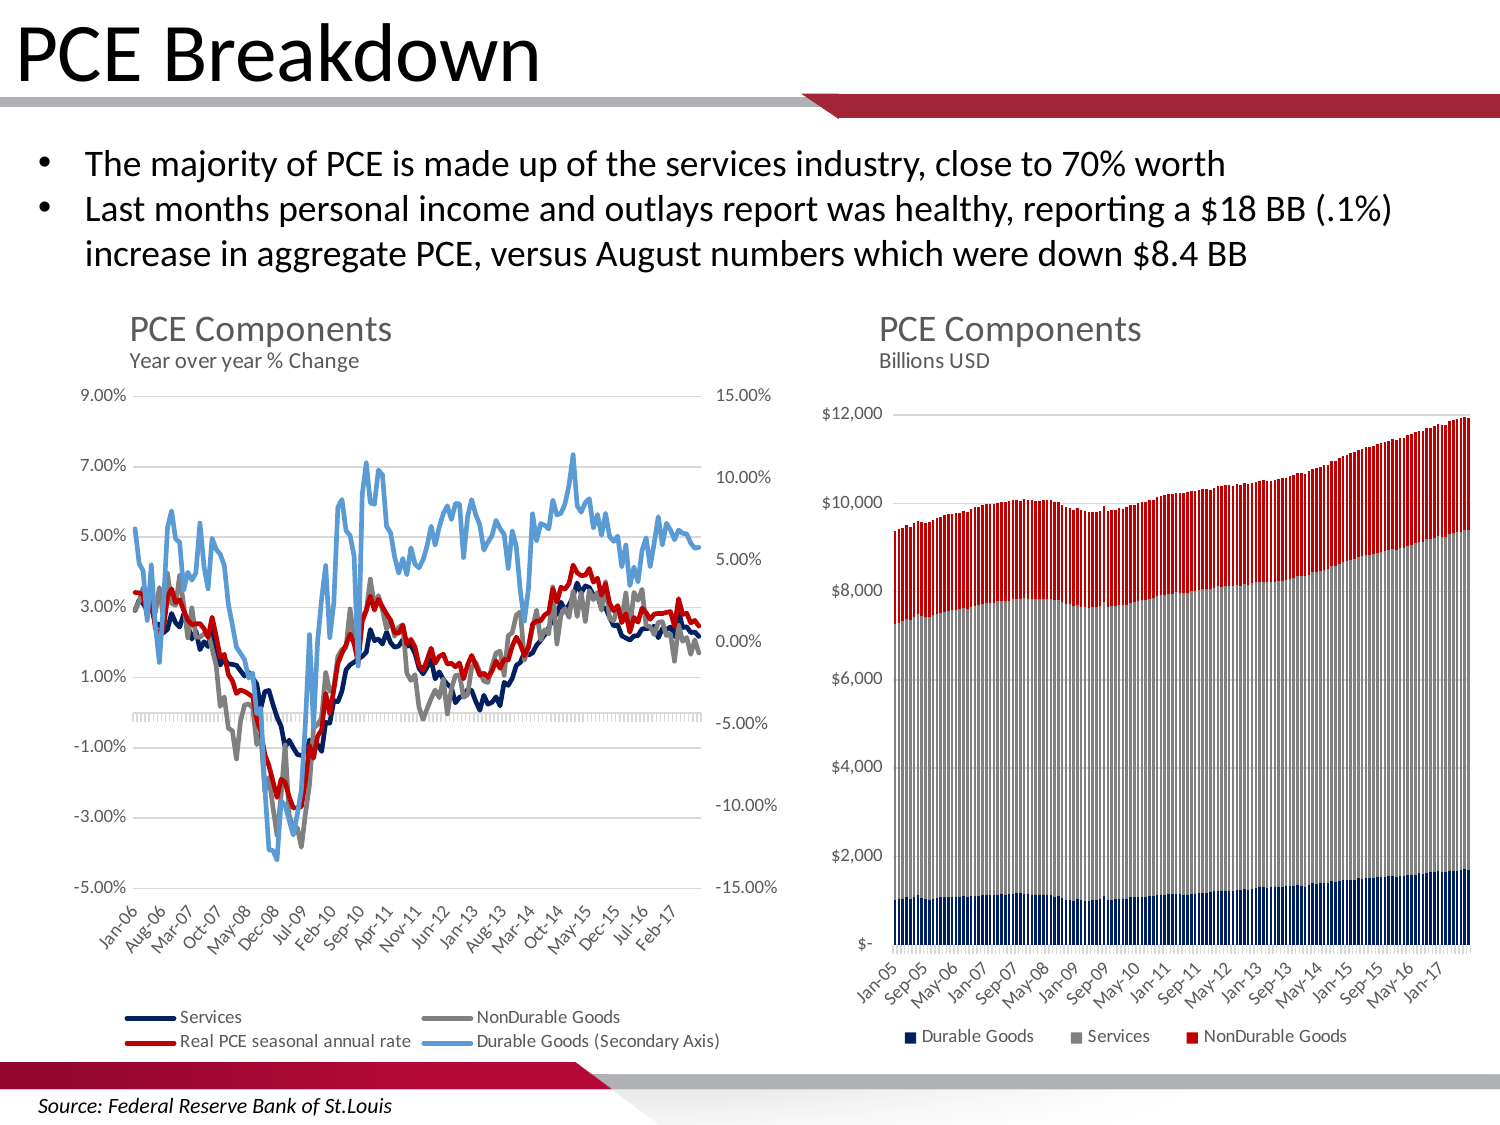

PCE Breakdown

The majority of PCE is made up of the services industry, close to 70% worth
Last months personal income and outlays report was healthy, reporting a $18 BB (.1%) increase in aggregate PCE, versus August numbers which were down $8.4 BB

### Chart

| Category | Services | NonDurable Goods | Real PCE seasonal annual rate |  |
|---|---|---|---|---|
| 42948 | 0.021746057033614808 | 0.016996267174966318 | 0.024681144432954123 | 0.058042702398096585 |
| 42917 | 0.023010074393473554 | 0.020802672924704738 | 0.026289233316945625 | 0.057569560637045214 |
| 42887 | 0.022838412237338346 | 0.016629711751662973 | 0.025597608701286457 | 0.06056790278914566 |
| 42856 | 0.02449585053922947 | 0.021445591739475776 | 0.02834499562122273 | 0.06629799135519956 |
| 42826 | 0.024272039627819826 | 0.020366679952172145 | 0.02801366350574956 | 0.06662412252712195 |
| 42795 | 0.02906382749905896 | 0.024974904637622895 | 0.032487788680828106 | 0.06860599819796637 |
| 42767 | 0.021679270373007098 | 0.014678751905029241 | 0.0246429351386766 | 0.06265761396702237 |
| 42736 | 0.024446121502884017 | 0.022481869460112887 | 0.028825067106440498 | 0.06869332637484503 |
| 42705 | 0.023623958361424963 | 0.021970062771608068 | 0.028579188533279662 | 0.07275890958303786 |
| 42675 | 0.023951772052661434 | 0.025937765548496704 | 0.02825097129195011 | 0.05951995859481141 |
| 42644 | 0.021361165941108075 | 0.025761885412434005 | 0.0282886677888132 | 0.07675654398740406 |
| 42614 | 0.02464583474547552 | 0.022258260693290125 | 0.028110005644933576 | 0.06105524356797701 |
| 42583 | 0.024077875817437693 | 0.024491456468673643 | 0.026611932903956335 | 0.04624959056665569 |
| 42552 | 0.02397045597012899 | 0.02478294542045397 | 0.028493111799093467 | 0.06395463835959649 |
| 42522 | 0.02388878277715619 | 0.035166816952209086 | 0.029812636785822185 | 0.05612075270962156 |
| 42491 | 0.021988828036438632 | 0.032009508586417434 | 0.025784932847104834 | 0.03697844571880571 |
| 42461 | 0.021833404013734847 | 0.03429796355841364 | 0.02717687287401677 | 0.04606141522029372 |
| 42430 | 0.020691547749725602 | 0.02388587403387597 | 0.022908473364318848 | 0.03469401345142166 |
| 42401 | 0.021304323968393227 | 0.03413379785160308 | 0.028230877016491147 | 0.059464273480852196 |
| 42370 | 0.021910677151474177 | 0.02685035786686529 | 0.025650714819113293 | 0.04620529620529624 |
| 42339 | 0.025030752857596917 | 0.030390978067083928 | 0.030526011665071632 | 0.06492347814151406 |
| 42309 | 0.024709825756946125 | 0.026202142679179623 | 0.029053675127087283 | 0.06168006044371176 |
| 42278 | 0.02714863007040591 | 0.026742876215111146 | 0.031160263167460258 | 0.06467835440385548 |
| 42248 | 0.029834701513374633 | 0.03730338968794676 | 0.036770152256412635 | 0.07883057414582606 |
| 42217 | 0.02966374555533787 | 0.029183938366201822 | 0.033425980105324785 | 0.06547078941858027 |
| 42186 | 0.03331643573279253 | 0.034274873524452014 | 0.03835490259291665 | 0.07812055729314764 |
| 42156 | 0.03351616587470563 | 0.032195287049964195 | 0.037167586321442514 | 0.0698584335206659 |
| 42125 | 0.03565871736116997 | 0.03477670808770516 | 0.04108599631457602 | 0.08776080877608078 |
| 42095 | 0.036130403968816394 | 0.026011927420378122 | 0.03916092999090794 | 0.08534994928271261 |
| 42064 | 0.03409622997573679 | 0.034271621736542184 | 0.03904305509119949 | 0.07950542735964355 |
| 42036 | 0.03698645726641629 | 0.027399011419805573 | 0.039864006575506344 | 0.08350653206650831 |
| 42005 | 0.033107588993540646 | 0.03471746575342462 | 0.0420584843569815 | 0.11464435146443518 |
| 41974 | 0.0306557073462586 | 0.027170904135258373 | 0.03683663630491561 | 0.09622329220583799 |
| 41944 | 0.029091893895120995 | 0.029717364347714544 | 0.03518858384209139 | 0.08455005959475566 |
| 41913 | 0.03148410754444017 | 0.027830188679245322 | 0.03573747964648403 | 0.07881847637706288 |
| 41883 | 0.02813343285295975 | 0.01959607220959662 | 0.03152443568241638 | 0.07782839787395596 |
| 41852 | 0.026911244645064808 | 0.03586918806384467 | 0.035355591105725996 | 0.08686087088453952 |
| 41821 | 0.02424460950457927 | 0.02245786456312768 | 0.028662118628008337 | 0.06932198236546067 |
| 41791 | 0.022225745542599453 | 0.023645576198518866 | 0.02784574821221954 | 0.07149935208476252 |
| 41760 | 0.020600251187365536 | 0.020735930735930774 | 0.02619825915086082 | 0.07259863108513427 |
| 41730 | 0.01922882445571308 | 0.029254277132036165 | 0.026103347168805524 | 0.06201908279470617 |
| 41699 | 0.017057507756692375 | 0.024213918648201535 | 0.025261133275568313 | 0.07853930841991003 |
| 41671 | 0.016410983068492358 | 0.018885946251031127 | 0.01877420521262518 | 0.0330496127597578 |
| 41640 | 0.017134091632659047 | 0.01494612443517557 | 0.01625458529846128 | 0.013102119460500963 |
| 41609 | 0.01437778163111959 | 0.02869534741084728 | 0.019449348666316674 | 0.030947025517722868 |
| 41579 | 0.0134779845140414 | 0.02781928452140271 | 0.02155094076121798 | 0.05842466293463702 |
| 41548 | 0.009821506060693805 | 0.02280701754385965 | 0.018970163711170253 | 0.06817450096587235 |
| 41518 | 0.007797017170796706 | 0.021954425942155964 | 0.01503212278467681 | 0.04523809523809524 |
| 41487 | 0.008685817032321626 | 0.010651821329943334 | 0.015202913731633086 | 0.06598738476467746 |
| 41456 | 0.0019508670520231213 | 0.017544629150401333 | 0.012646082401028503 | 0.06950654418339973 |
| 41426 | 0.004560986910691533 | 0.017045454545454464 | 0.014773394415945643 | 0.07453517896633631 |
| 41395 | 0.002982697458915567 | 0.013246776032985269 | 0.011865156439299208 | 0.06512123197903015 |
| 41365 | 0.0024475018102823516 | 0.00865021515763582 | 0.010087023414587205 | 0.06124448799608036 |
| 41334 | 0.004989050195066009 | 0.0090082172518346 | 0.011324352171945124 | 0.05634725634725631 |
| 41306 | 0.0007234738319514982 | 0.011594712108568708 | 0.01068474706674364 | 0.07174556213017748 |
| 41275 | 0.0032375615209280307 | 0.014367562802996874 | 0.013627057096500075 | 0.07801595214356938 |
| 41244 | 0.00636942675159225 | 0.013003150934185295 | 0.01632364066652434 | 0.08719116282991808 |
| 41214 | 0.00666026815577455 | 0.005168529398772043 | 0.01367166668282703 | 0.0771125265392781 |
| 41183 | 0.0048546511627906444 | 0.004405286343612335 | 0.00969322539412019 | 0.05181171689806979 |
| 41153 | 0.004431593630129025 | 0.01080793763288452 | 0.014216490740830619 | 0.08461737109408621 |
| 41122 | 0.0028502043131153555 | 0.010632171177955963 | 0.013074886093695165 | 0.08483200280726363 |
| 41091 | 0.0071460798439797356 | 0.006889546438192778 | 0.014108901257151753 | 0.07498033732412825 |
| 41061 | 0.008101125399582538 | -0.0003522367030643392 | 0.013855956597679617 | 0.08341467743366758 |
| 41030 | 0.009500840458963678 | 0.009654561558901764 | 0.016687032601789015 | 0.07873111248564099 |
| 41000 | 0.011677142396671182 | 0.004321749867701615 | 0.016052446459277715 | 0.07045454545454538 |
| 40969 | 0.009649739354536483 | 0.006501547987616018 | 0.014111052518505496 | 0.05943600867678959 |
| 40940 | 0.015248336344806337 | 0.004012699532586607 | 0.01841332027424094 | 0.07093821510297474 |
| 40909 | 0.013000955952643523 | 0.0011471937875043722 | 0.01501784103830911 | 0.05894773887031498 |
| 40878 | 0.011071412818137736 | -0.0018604651162789892 | 0.012153459514647087 | 0.05049162901939941 |
| 40848 | 0.012754050073637757 | 0.0015485355278293958 | 0.013572214796760608 | 0.045551411827384085 |
| 40817 | 0.016909069409956196 | 0.010865692910580732 | 0.01874358771999053 | 0.047906316536550746 |
| 40787 | 0.01923731951129206 | 0.009208761734465762 | 0.020897978606338716 | 0.05782189036605354 |
| 40756 | 0.01895151730678041 | 0.011289816764482001 | 0.01953388652876495 | 0.041384980814909725 |
| 40725 | 0.020829928536407777 | 0.025080356738648234 | 0.024911741827393055 | 0.05126320624712904 |
| 40695 | 0.01899393146120892 | 0.02435504239581454 | 0.022661956651897828 | 0.04236425862547422 |
| 40664 | 0.018671550453388072 | 0.02176569075523775 | 0.022817033785607944 | 0.05215693566381568 |
| 40634 | 0.019965031307440616 | 0.0264813725046399 | 0.02632185867418051 | 0.0669651184480507 |
| 40603 | 0.023009167715261465 | 0.023864511162432555 | 0.02812220760835738 | 0.07079810461767169 |
| 40575 | 0.019575832010304616 | 0.029227557411273527 | 0.030137318010755476 | 0.10225067908420653 |
| 40544 | 0.021007267703765937 | 0.033375889111800235 | 0.03233249339688515 | 0.10531945930176015 |
| 40513 | 0.020541984274653466 | 0.030398466383677897 | 0.029261983671489813 | 0.08433387762943059 |
| 40483 | 0.02371583216488009 | 0.03807467964910652 | 0.03321452869081349 | 0.08518018886105232 |
| 40452 | 0.017230491655390222 | 0.029053249014755794 | 0.029168993349916166 | 0.10966725733412098 |
| 40422 | 0.01607054185413127 | 0.027372095159364337 | 0.02606068620370472 | 0.0903494837172359 |
| 40391 | 0.015284631122878862 | 0.02573411148384725 | 0.014234803793263097 | -0.014317874831157219 |
| 40360 | 0.014408222935599983 | 0.020748613678373426 | 0.01973904996288127 | 0.05270793036750483 |
| 40330 | 0.013629236521529314 | 0.029579753889017794 | 0.022456663027619384 | 0.06533307055577449 |
| 40299 | 0.012223059532780764 | 0.018574852507374714 | 0.01935503597855552 | 0.06833531982518867 |
| 40269 | 0.006164764611243929 | 0.01801843317972346 | 0.01693757265515065 | 0.08731365987222393 |
| 40238 | 0.00312556350303543 | 0.01605778963835469 | 0.014049948585333075 | 0.08247007945288143 |
| 40210 | 0.0035020215532142215 | 0.007406730065837726 | 0.006611687757713487 | 0.02434661631720163 |
| 40179 | -0.0029792649150384965 | 0.006101197302628435 | -0.00025292891685720645 | 0.0030238002341005745 |
| 40148 | -0.0027234908568522322 | 0.01154254582390692 | 0.005557756982757634 | 0.04696299275945287 |
| 40118 | -0.01100424960858871 | -0.0013759574370499471 | -0.004890617895215443 | 0.02691470413615667 |
| 40087 | -0.009058672785243926 | -0.00333409454213299 | -0.006666263261930732 | 0.0004924652811976756 |
| 40057 | -0.009951582867784012 | -0.004344048653344917 | -0.01296184738955827 | -0.051332768201940285 |
| 40026 | -0.007747309340060686 | -0.020436641908620344 | -0.009275512646612942 | 0.004886435616686355 |
| 39995 | -0.011545451836844143 | -0.02876890624298726 | -0.019493857689853223 | -0.04902050951899196 |
| 39965 | -0.01215298463004877 | -0.03827259735619856 | -0.02672240869098929 | -0.08986547085201797 |
| 39934 | -0.011854764245077944 | -0.032724030316540385 | -0.027042571969734603 | -0.1047483549706562 |
| 39904 | -0.009929436984547567 | -0.03258882796130352 | -0.027074755692246603 | -0.11742593752796915 |
| 39873 | -0.0077829133740867475 | -0.029212077898874436 | -0.023939183146179037 | -0.10857091626322407 |
| 39845 | -0.009866658729686317 | -0.00915103741958878 | -0.019820214428638124 | -0.09926602219835311 |
| 39814 | -0.0037882742471922978 | -0.023473547462258697 | -0.01890875162535857 | -0.09666049872235442 |
| 39783 | -0.0012255634602737816 | -0.03484693195490389 | -0.024094951958830352 | -0.13266463148713478 |
| 39753 | 0.002376468478163339 | -0.026912434169418784 | -0.019468938868522738 | -0.12683601175047526 |
| 39722 | 0.006372482869266639 | -0.018381528805200626 | -0.015068588400067438 | -0.12654852030282185 |
| 39692 | 0.006039986810946941 | -0.022439765768181942 | -0.011875353433137963 | -0.08866952789699567 |
| 39661 | 0.0013452713711304763 | -0.005995793995257099 | -0.005386530697273115 | -0.04004517025712312 |
| 39630 | 0.008200660859116906 | -0.009072715143428993 | -0.0018214211065880792 | -0.04337497800457501 |
| 39600 | 0.009896820383238466 | 0.001475915738628618 | 0.004538789190698973 | -0.01857230877563587 |
| 39569 | 0.011509144045072542 | 0.002502905157772374 | 0.00536374784403269 | -0.021661591996520305 |
| 39539 | 0.010454429218249373 | 0.002234037799919575 | 0.006058609813550598 | -0.010538434289762744 |
| 39508 | 0.011949666556021579 | -0.002361748585178792 | 0.0065113673871513384 | -0.006590666191663577 |
| 39479 | 0.01351432880844651 | -0.013143776824034375 | 0.005505340179974576 | -0.0028561228132810115 |
| 39448 | 0.013789558038616784 | -0.005125233978072912 | 0.009104749694505246 | 0.010686615014694095 |
| 39417 | 0.013911198666464644 | -0.004392191659272445 | 0.010885581115621747 | 0.023295251695822836 |
| 39387 | 0.015327182226538788 | 0.004528132705671334 | 0.016670863762276503 | 0.047041794825402564 |
| 39356 | 0.013586832626635747 | 0.001796541657309679 | 0.015739610343749055 | 0.053853127833182315 |
| 39326 | 0.018267836703548236 | 0.013454743136721853 | 0.021815601398955924 | 0.056785195936139246 |
| 39295 | 0.02354579113246237 | 0.018177676537585463 | 0.027206863873972097 | 0.06366072253534148 |
| 39264 | 0.018837319622335518 | 0.022789301310043624 | 0.021461976413176126 | 0.03280327124034522 |
| 39234 | 0.02025596169781788 | 0.02245289921346255 | 0.023952523952523952 | 0.04632529010867559 |
| 39203 | 0.017957093128459837 | 0.021503903574852715 | 0.025393839642605182 | 0.07289527720739211 |
| 39173 | 0.02336786687397042 | 0.021590286653277214 | 0.02535026762595807 | 0.042466765140324964 |
| 39142 | 0.020980960009858867 | 0.029876089949518087 | 0.02511022249564233 | 0.0380917159763314 |
| 39114 | 0.024887927036636264 | 0.02132322724989739 | 0.026372565135201663 | 0.0429116634087314 |
| 39083 | 0.0281374850373871 | 0.030589748300569708 | 0.029141025244559783 | 0.0318875206763463 |
| 39052 | 0.024371313256752562 | 0.03909275308869638 | 0.032197655530609576 | 0.06128635028890787 |
| 39022 | 0.025634640227863582 | 0.030634876628777463 | 0.0313857086458745 | 0.06308905558761313 |
| 38991 | 0.02830218165906099 | 0.03116895146350509 | 0.035295715210896826 | 0.08031341821743389 |
| 38961 | 0.023780135306157496 | 0.0397060901511941 | 0.03306174597855236 | 0.06997961758711069 |
| 38930 | 0.022767458963806782 | 0.02670845221946766 | 0.023742710800012556 | 0.02335476550680791 |
| 38899 | 0.025194923364134016 | 0.035662128421350296 | 0.022368202228504983 | -0.012118491921005385 |
| 38869 | 0.025186816644379825 | 0.02850155206471657 | 0.024004518497599547 | 0.010610573343261227 |
| 38838 | 0.030401188237710833 | 0.03506450545815428 | 0.03367782568264423 | 0.04741421448821988 |
| 38808 | 0.02946023897816243 | 0.029850044657547124 | 0.027412096231494022 | 0.013473053892215654 |
| 38777 | 0.031034592293764582 | 0.03564638783269962 | 0.03364951512903397 | 0.04361250482439195 |
| 38749 | 0.03214998005584364 | 0.03165481181402789 | 0.034136183504563294 | 0.04830210772833724 |
| 38718 | 0.029116738925240374 | 0.029311649016641454 | 0.03425446171560173 | 0.06937893081761008 |

### Chart

| Category | Durable Goods | Services | NonDurable Goods |
|---|---|---|---|
| 42948 | 1689.8 | 7696.2 | 2561.0 |
| 42917 | 1706.6 | 7687.0 | 2566.4 |
| 42887 | 1684.5 | 7676.3 | 2567.6 |
| 42856 | 1677.5 | 7666.2 | 2572.0 |
| 42826 | 1671.4 | 7650.8 | 2560.1 |
| 42795 | 1660.4 | 7655.0 | 2552.7 |
| 42767 | 1643.4 | 7606.3 | 2530.0 |
| 42736 | 1638.2 | 7601.8 | 2537.8 |
| 42705 | 1664.6 | 7591.4 | 2539.8 |
| 42675 | 1637.7 | 7575.4 | 2535.4 |
| 42644 | 1641.3 | 7554.6 | 2524.4 |
| 42614 | 1624.9 | 7558.3 | 2521.4 |
| 42583 | 1597.1 | 7532.4 | 2518.2 |
| 42552 | 1613.7 | 7514.1 | 2514.1 |
| 42522 | 1588.3 | 7504.9 | 2525.6 |
| 42491 | 1573.2 | 7482.9 | 2518.0 |
| 42461 | 1567.0 | 7469.5 | 2509.0 |
| 42430 | 1553.8 | 7438.8 | 2490.5 |
| 42401 | 1546.5 | 7444.9 | 2493.4 |
| 42370 | 1532.9 | 7420.4 | 2482.0 |
| 42339 | 1551.7 | 7416.2 | 2485.2 |
| 42309 | 1545.7 | 7398.2 | 2471.3 |
| 42278 | 1524.3 | 7396.6 | 2461.0 |
| 42248 | 1531.4 | 7376.5 | 2466.5 |
| 42217 | 1526.5 | 7355.3 | 2458.0 |
| 42186 | 1516.7 | 7338.2 | 2453.3 |
| 42156 | 1503.9 | 7329.8 | 2439.8 |
| 42125 | 1517.1 | 7321.9 | 2439.9 |
| 42095 | 1498.0 | 7309.9 | 2425.8 |
| 42064 | 1501.7 | 7288.0 | 2432.4 |
| 42036 | 1459.7 | 7289.6 | 2411.1 |
| 42005 | 1465.2 | 7261.3 | 2417.1 |
| 41974 | 1457.1 | 7235.1 | 2411.9 |
| 41944 | 1455.9 | 7219.8 | 2408.2 |
| 41913 | 1431.7 | 7201.1 | 2396.9 |
| 41883 | 1419.5 | 7162.8 | 2377.8 |
| 41852 | 1432.7 | 7143.4 | 2388.3 |
| 41821 | 1406.8 | 7101.6 | 2372.0 |
| 41791 | 1405.7 | 7092.1 | 2363.7 |
| 41760 | 1394.7 | 7069.8 | 2357.9 |
| 41730 | 1380.2 | 7055.0 | 2364.3 |
| 41699 | 1391.1 | 7047.7 | 2351.8 |
| 41671 | 1347.2 | 7029.6 | 2346.8 |
| 41640 | 1314.5 | 7028.6 | 2336.0 |
| 41609 | 1329.2 | 7019.9 | 2348.1 |
| 41579 | 1342.4 | 7015.7 | 2338.7 |
| 41548 | 1327.1 | 6981.3 | 2332.0 |
| 41518 | 1317.0 | 6966.8 | 2332.1 |
| 41487 | 1318.2 | 6956.2 | 2305.6 |
| 41456 | 1315.6 | 6933.5 | 2319.9 |
| 41426 | 1311.9 | 6937.9 | 2309.1 |
| 41395 | 1300.3 | 6927.1 | 2310.0 |
| 41365 | 1299.6 | 6921.9 | 2297.1 |
| 41334 | 1289.8 | 6929.5 | 2296.2 |
| 41306 | 1304.1 | 6916.1 | 2303.3 |
| 41275 | 1297.5 | 6910.2 | 2301.6 |
| 41244 | 1289.3 | 6920.4 | 2282.6 |
| 41214 | 1268.3 | 6922.4 | 2275.4 |
| 41183 | 1242.4 | 6913.4 | 2280.0 |
| 41153 | 1260.0 | 6912.9 | 2282.0 |
| 41122 | 1236.6 | 6896.3 | 2281.3 |
| 41091 | 1230.1 | 6920.0 | 2279.9 |
| 41061 | 1220.9 | 6906.4 | 2270.4 |
| 41030 | 1220.8 | 6906.5 | 2279.8 |
| 41000 | 1224.6 | 6905.0 | 2277.4 |
| 40969 | 1221.0 | 6895.1 | 2275.7 |
| 40940 | 1216.8 | 6911.1 | 2276.9 |
| 40909 | 1203.6 | 6887.9 | 2269.0 |
| 40878 | 1185.9 | 6876.6 | 2253.3 |
| 40848 | 1177.5 | 6876.6 | 2263.7 |
| 40817 | 1181.2 | 6880.0 | 2270.0 |
| 40787 | 1161.7 | 6882.4 | 2257.6 |
| 40756 | 1139.9 | 6876.7 | 2257.3 |
| 40725 | 1144.3 | 6870.9 | 2264.3 |
| 40695 | 1126.9 | 6850.9 | 2271.2 |
| 40664 | 1131.7 | 6841.5 | 2258.0 |
| 40634 | 1144.0 | 6825.3 | 2267.6 |
| 40603 | 1152.5 | 6829.2 | 2261.0 |
| 40575 | 1136.2 | 6807.3 | 2267.8 |
| 40544 | 1136.6 | 6799.5 | 2266.4 |
| 40513 | 1128.9 | 6801.3 | 2257.5 |
| 40483 | 1126.2 | 6790.0 | 2260.2 |
| 40452 | 1127.2 | 6765.6 | 2245.6 |
| 40422 | 1098.2 | 6752.5 | 2237.0 |
| 40391 | 1094.6 | 6748.8 | 2232.1 |
| 40360 | 1088.5 | 6730.7 | 2208.9 |
| 40330 | 1081.1 | 6723.2 | 2217.2 |
| 40299 | 1075.6 | 6716.1 | 2209.9 |
| 40269 | 1072.2 | 6691.7 | 2209.1 |
| 40238 | 1076.3 | 6675.6 | 2208.3 |
| 40210 | 1030.8 | 6676.6 | 2203.4 |
| 40179 | 1028.3 | 6659.6 | 2193.2 |
| 40148 | 1041.1 | 6664.4 | 2190.9 |
| 40118 | 1037.8 | 6632.7 | 2177.3 |
| 40087 | 1015.8 | 6651.0 | 2182.2 |
| 40057 | 1007.2 | 6645.7 | 2177.4 |
| 40026 | 1110.5 | 6647.2 | 2176.1 |
| 39995 | 1034.0 | 6635.1 | 2164.0 |
| 39965 | 1014.8 | 6632.8 | 2153.5 |
| 39934 | 1006.8 | 6635.0 | 2169.6 |
| 39904 | 986.1 | 6650.7 | 2170.0 |
| 39873 | 994.3 | 6654.8 | 2173.4 |
| 39845 | 1006.3 | 6653.3 | 2187.2 |
| 39814 | 1025.2 | 6679.5 | 2179.9 |
| 39783 | 994.4 | 6682.6 | 2165.9 |
| 39753 | 1010.6 | 6706.5 | 2180.3 |
| 39722 | 1015.3 | 6711.8 | 2189.5 |
| 39692 | 1061.7 | 6712.5 | 2186.9 |
| 39661 | 1105.1 | 6699.1 | 2221.5 |
| 39630 | 1087.3 | 6712.6 | 2228.1 |
| 39600 | 1115.0 | 6714.4 | 2239.2 |
| 39569 | 1124.6 | 6714.6 | 2243.0 |
| 39539 | 1117.3 | 6717.4 | 2243.1 |
| 39508 | 1115.4 | 6707.0 | 2238.8 |
| 39479 | 1117.2 | 6719.6 | 2207.4 |
| 39448 | 1134.9 | 6704.9 | 2232.3 |
| 39417 | 1146.5 | 6690.8 | 2244.1 |
| 39387 | 1157.4 | 6690.6 | 2240.6 |
| 39356 | 1162.4 | 6669.3 | 2230.5 |
| 39326 | 1165.0 | 6672.2 | 2237.1 |
| 39295 | 1151.2 | 6690.1 | 2234.9 |
| 39264 | 1136.6 | 6658.0 | 2248.5 |
| 39234 | 1136.1 | 6648.6 | 2235.9 |
| 39203 | 1149.5 | 6638.2 | 2237.4 |
| 39173 | 1129.2 | 6647.9 | 2238.1 |
| 39142 | 1122.8 | 6627.8 | 2244.1 |
| 39114 | 1120.4 | 6630.0 | 2236.8 |
| 39083 | 1122.9 | 6613.7 | 2243.8 |
| 39052 | 1120.4 | 6599.0 | 2254.0 |
| 39022 | 1105.4 | 6589.6 | 2230.5 |
| 38991 | 1103.0 | 6579.9 | 2226.5 |
| 38961 | 1102.4 | 6552.5 | 2207.4 |
| 38930 | 1082.3 | 6536.2 | 2195.0 |
| 38899 | 1100.5 | 6534.9 | 2198.4 |
| 38869 | 1085.8 | 6516.6 | 2186.8 |
| 38838 | 1071.4 | 6521.1 | 2190.3 |
| 38808 | 1083.2 | 6496.1 | 2190.8 |
| 38777 | 1081.6 | 6491.6 | 2179.0 |
| 38749 | 1074.3 | 6469.0 | 2190.1 |
| 38718 | 1088.2 | 6432.7 | 2177.2 |
| 38687 | 1055.7 | 6442.0 | 2169.2 |
| 38657 | 1039.8 | 6424.9 | 2164.2 |
| 38626 | 1021.0 | 6398.8 | 2159.2 |
| 38596 | 1030.3 | 6400.3 | 2123.1 |
| 38565 | 1057.6 | 6390.7 | 2137.9 |
| 38534 | 1114.0 | 6374.3 | 2122.7 |
| 38504 | 1074.4 | 6356.5 | 2126.2 |
| 38473 | 1022.9 | 6328.7 | 2116.1 |
| 38443 | 1068.8 | 6310.2 | 2127.3 |
| 38412 | 1036.4 | 6296.2 | 2104.0 |
| 38384 | 1024.8 | 6267.5 | 2122.9 |
| 38353 | 1017.6 | 6250.7 | 2115.2 |
Source: Federal Reserve Bank of St.Louis